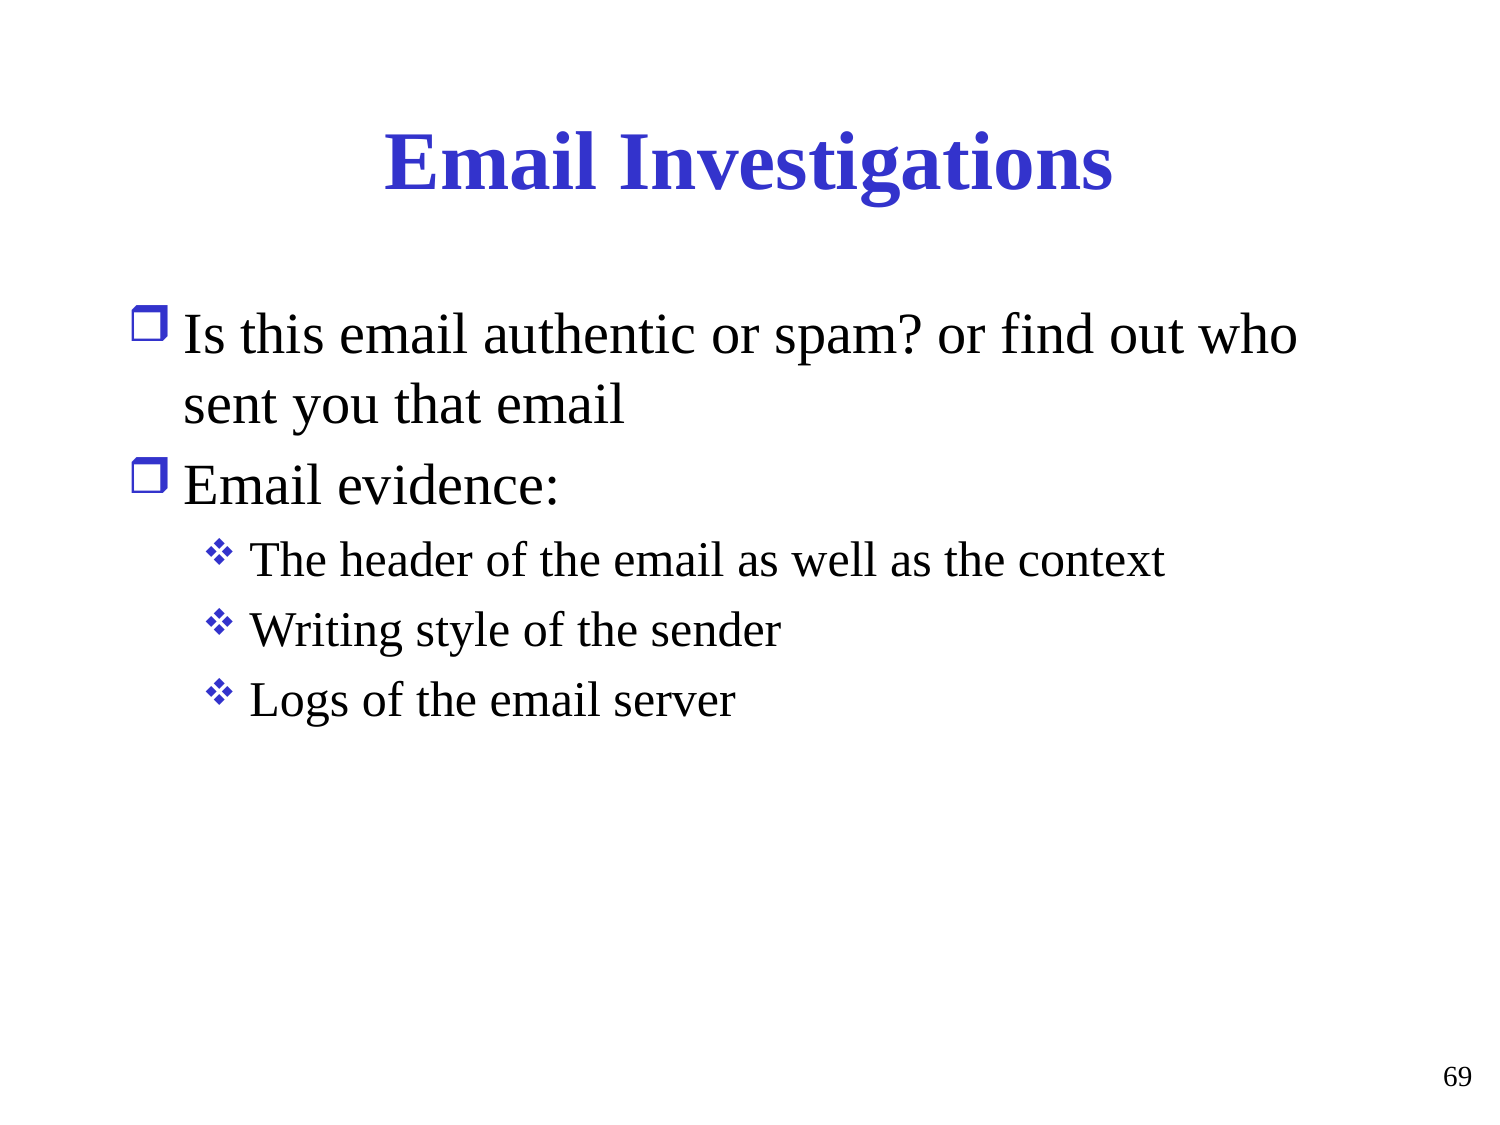

# Email Investigations
Is this email authentic or spam? or find out who sent you that email
Email evidence:
The header of the email as well as the context
Writing style of the sender
Logs of the email server
69